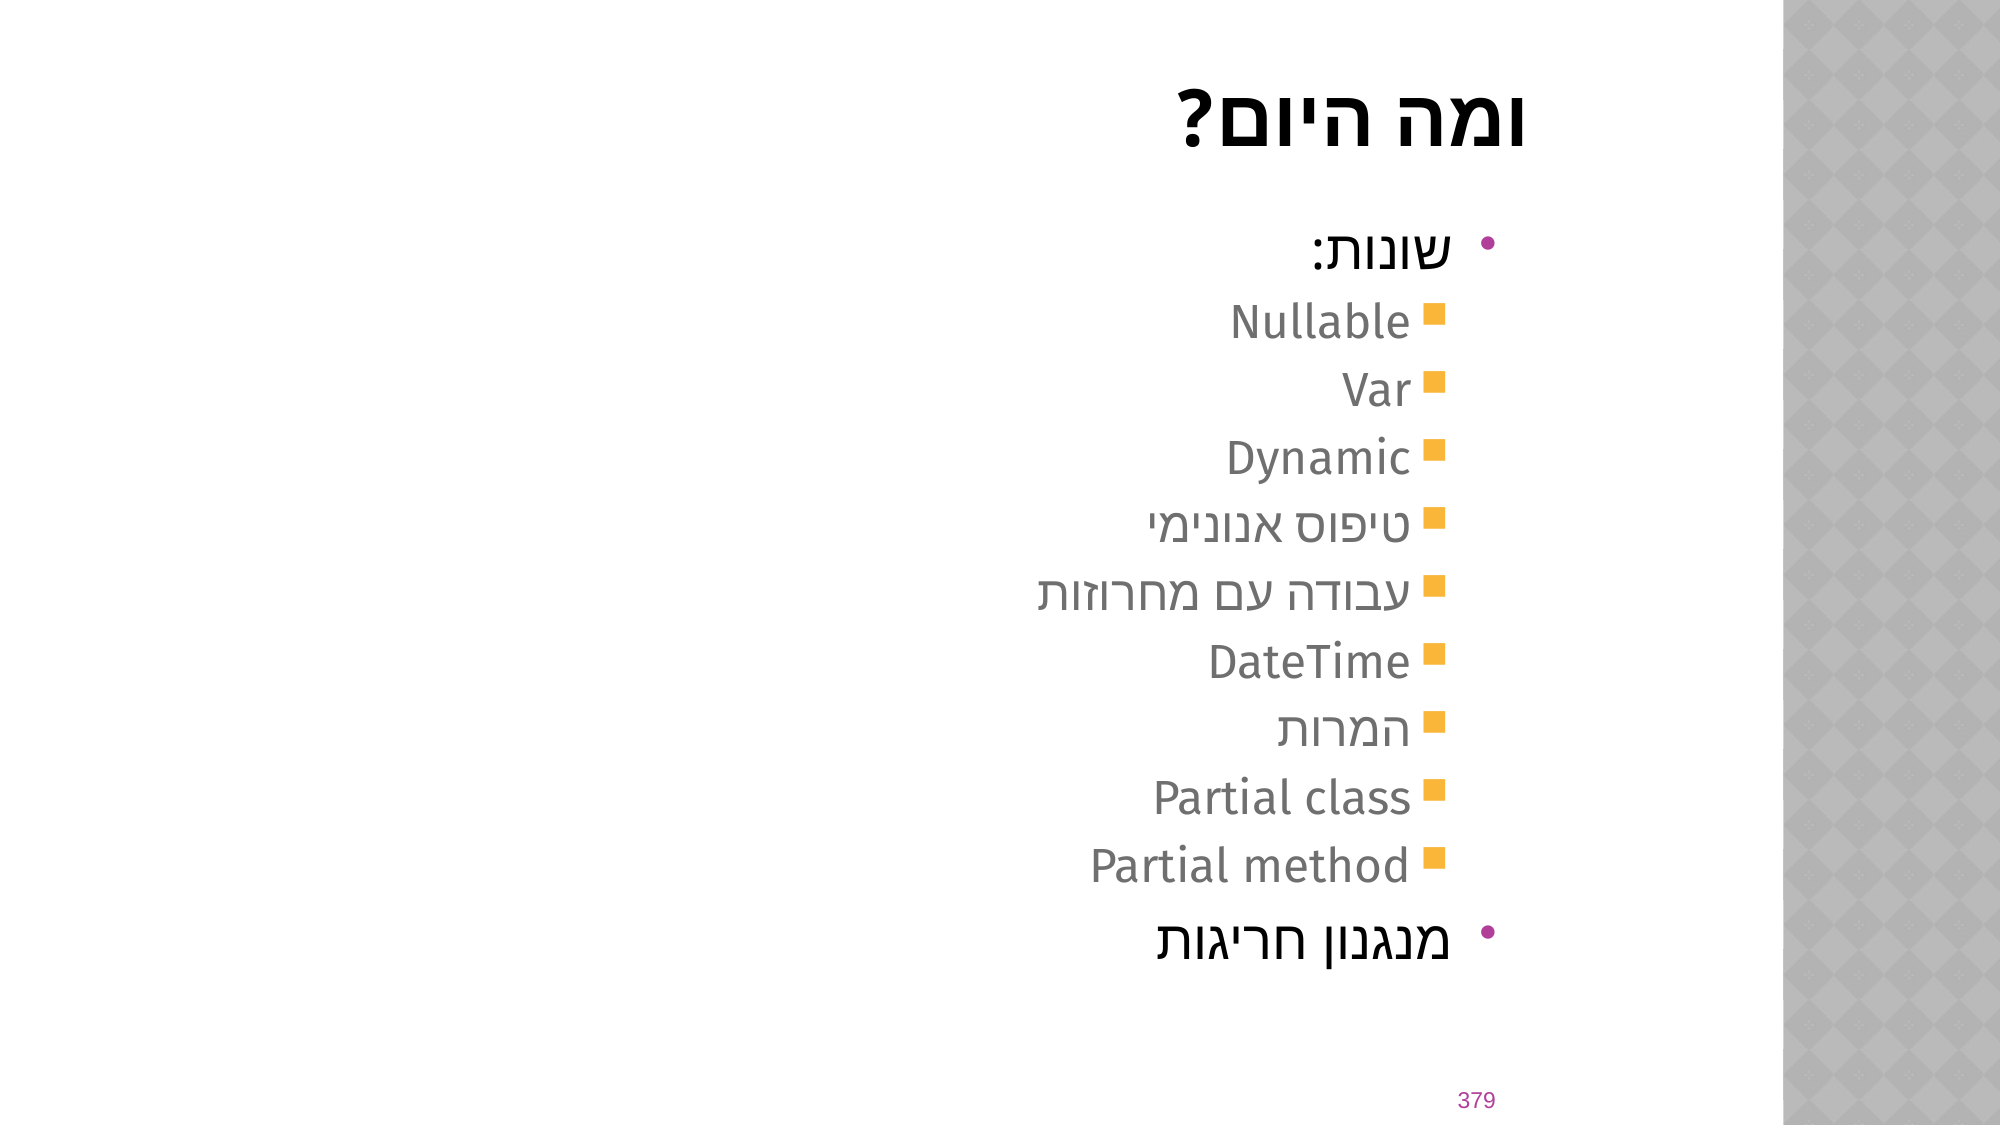

# ומה היום?
שונות:
Nullable
Var
Dynamic
טיפוס אנונימי
עבודה עם מחרוזות
DateTime
המרות
Partial class
Partial method
מנגנון חריגות

379